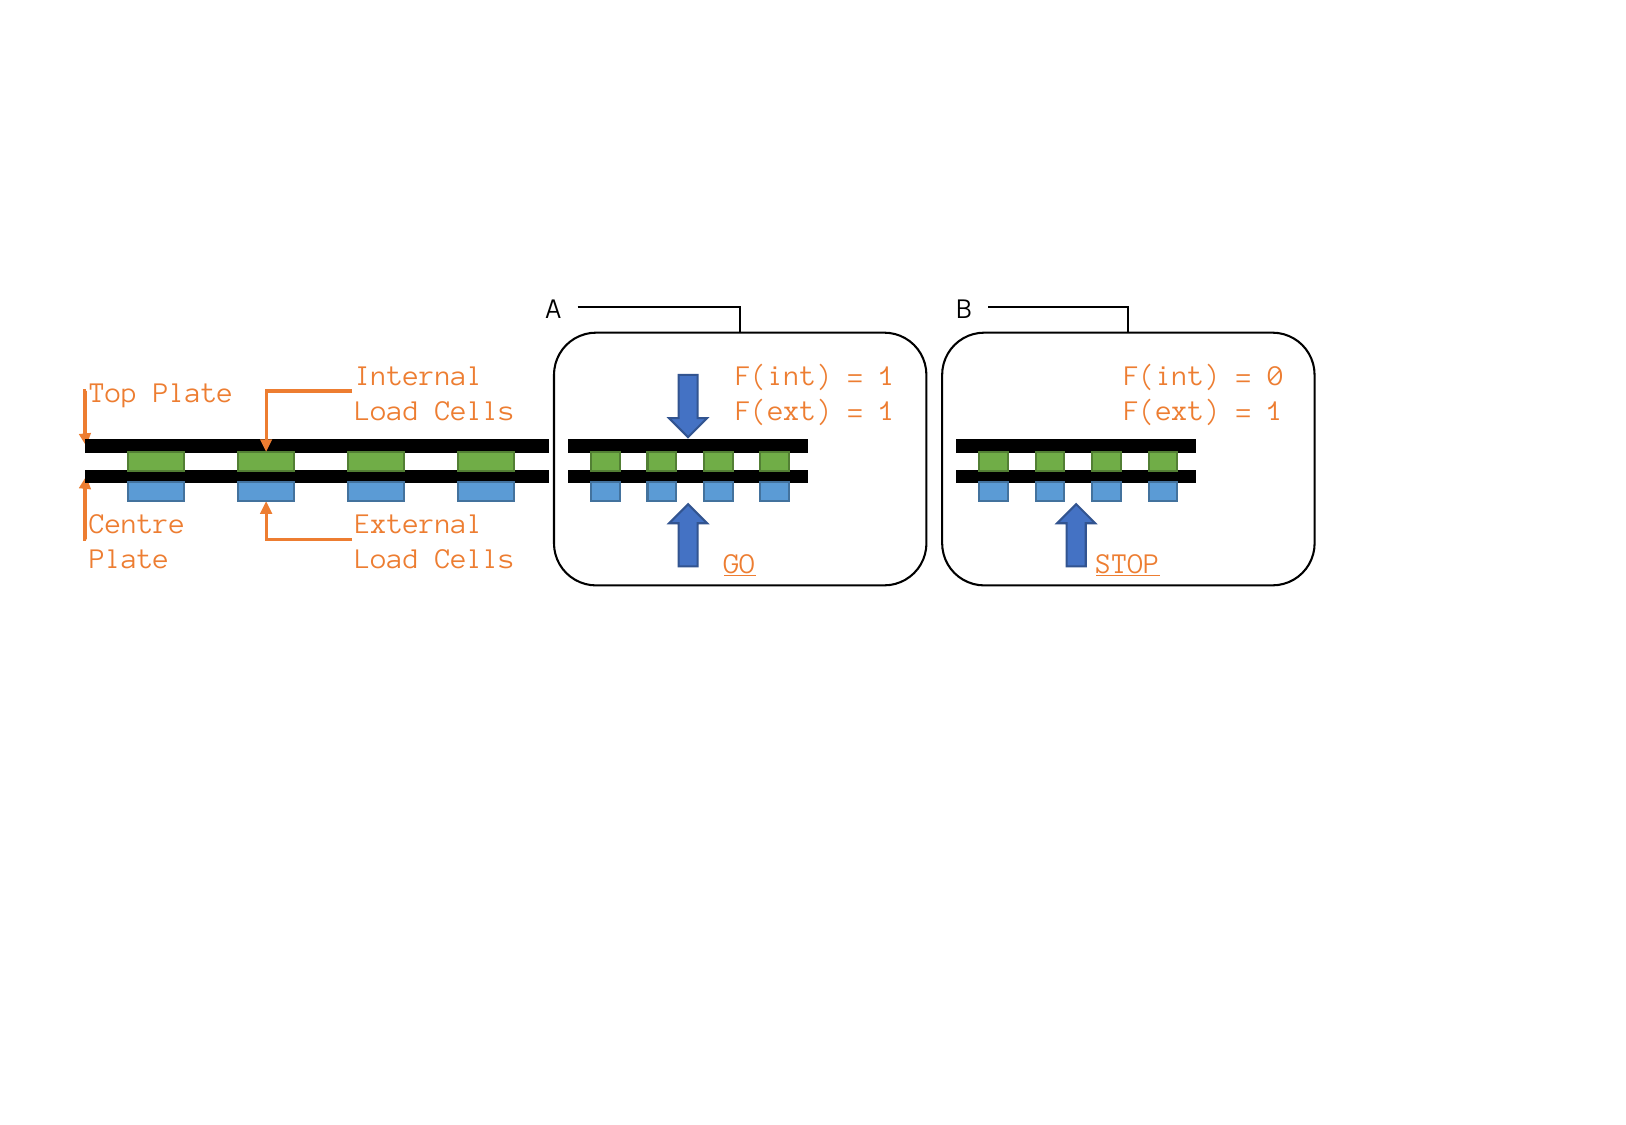

A
B

Top Plate
Internal Load Cells
F(int) = 1
F(ext) = 1

F(int) = 0
F(ext) = 1

Centre Plate
External Load Cells
GO
STOP